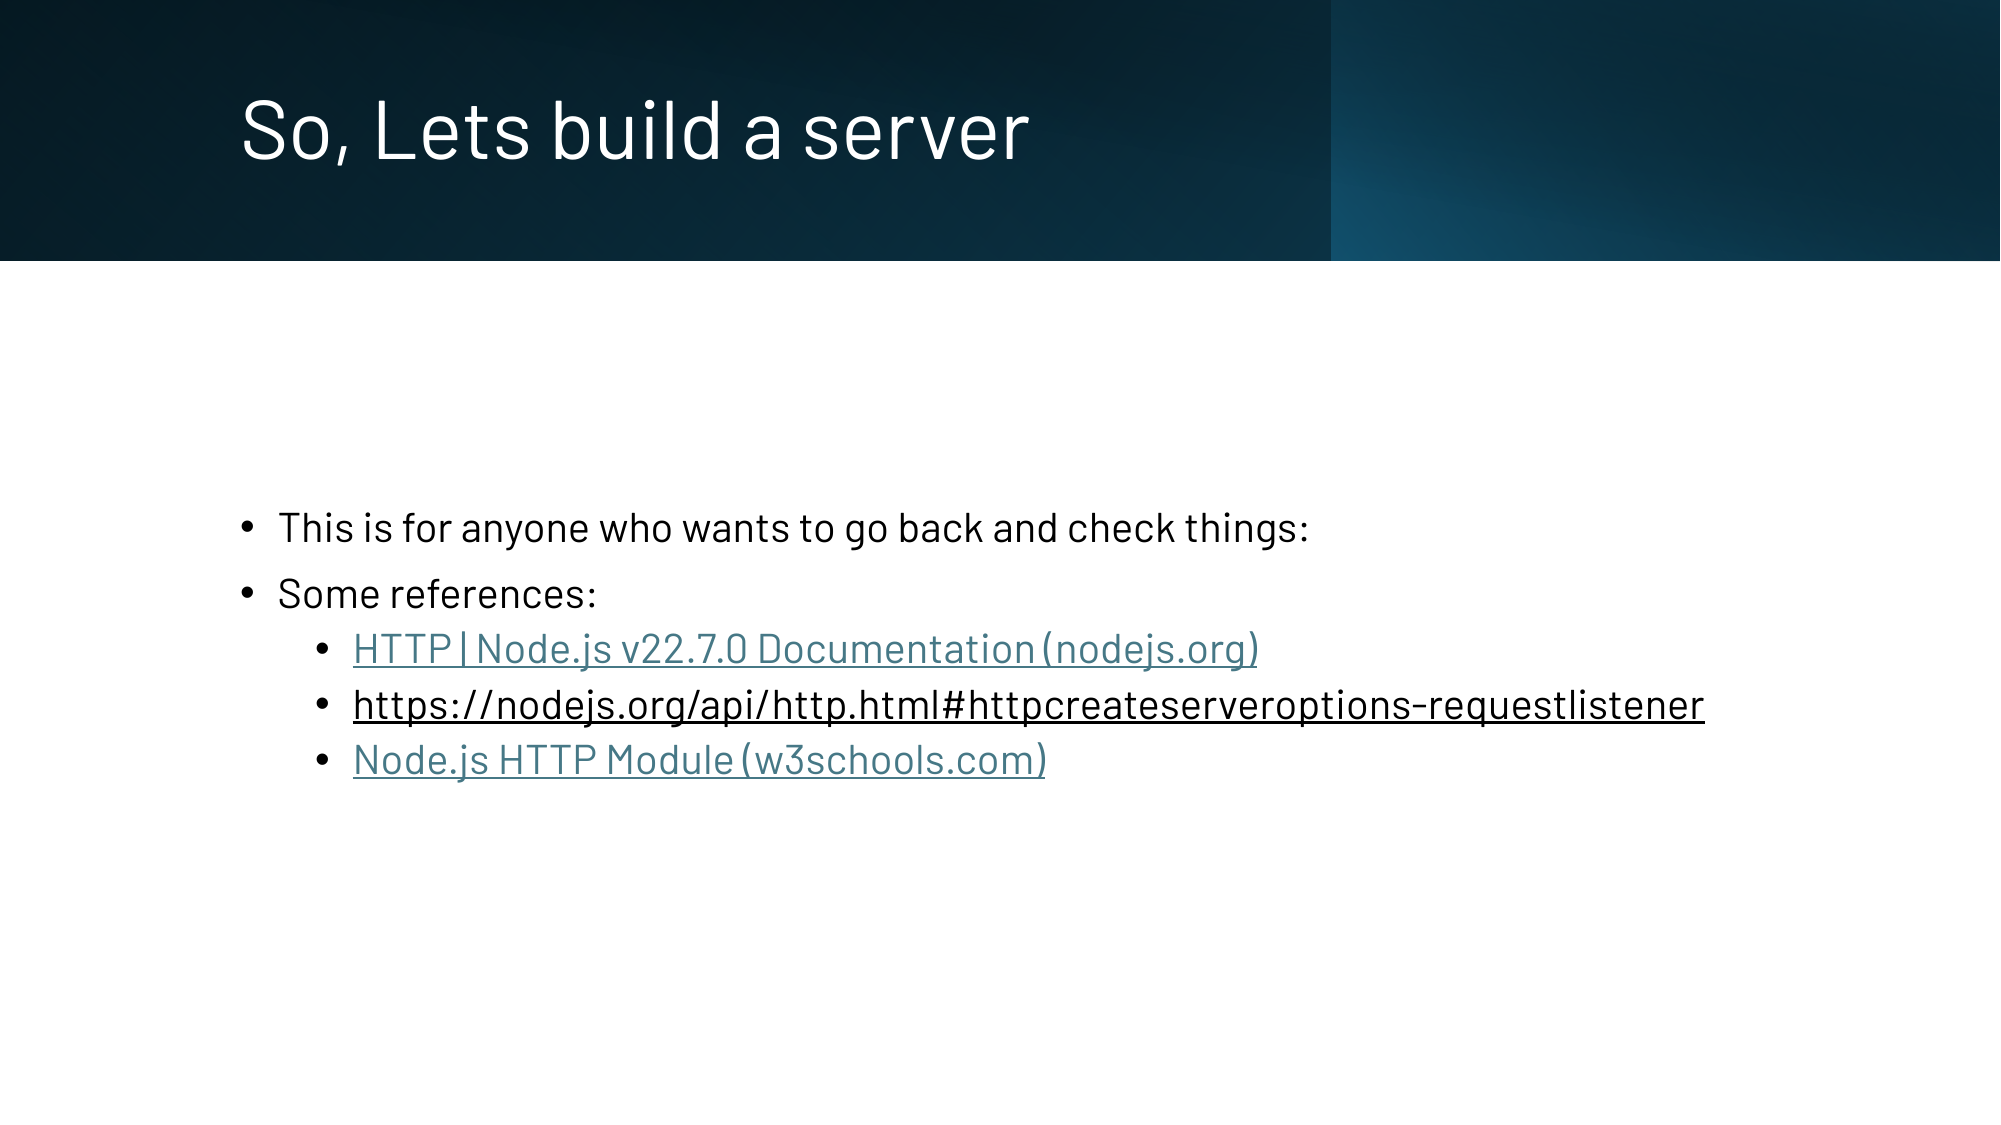

# So, Lets build a server
This is for anyone who wants to go back and check things:
Some references:
HTTP | Node.js v22.7.0 Documentation (nodejs.org)
https://nodejs.org/api/http.html#httpcreateserveroptions-requestlistener
Node.js HTTP Module (w3schools.com)